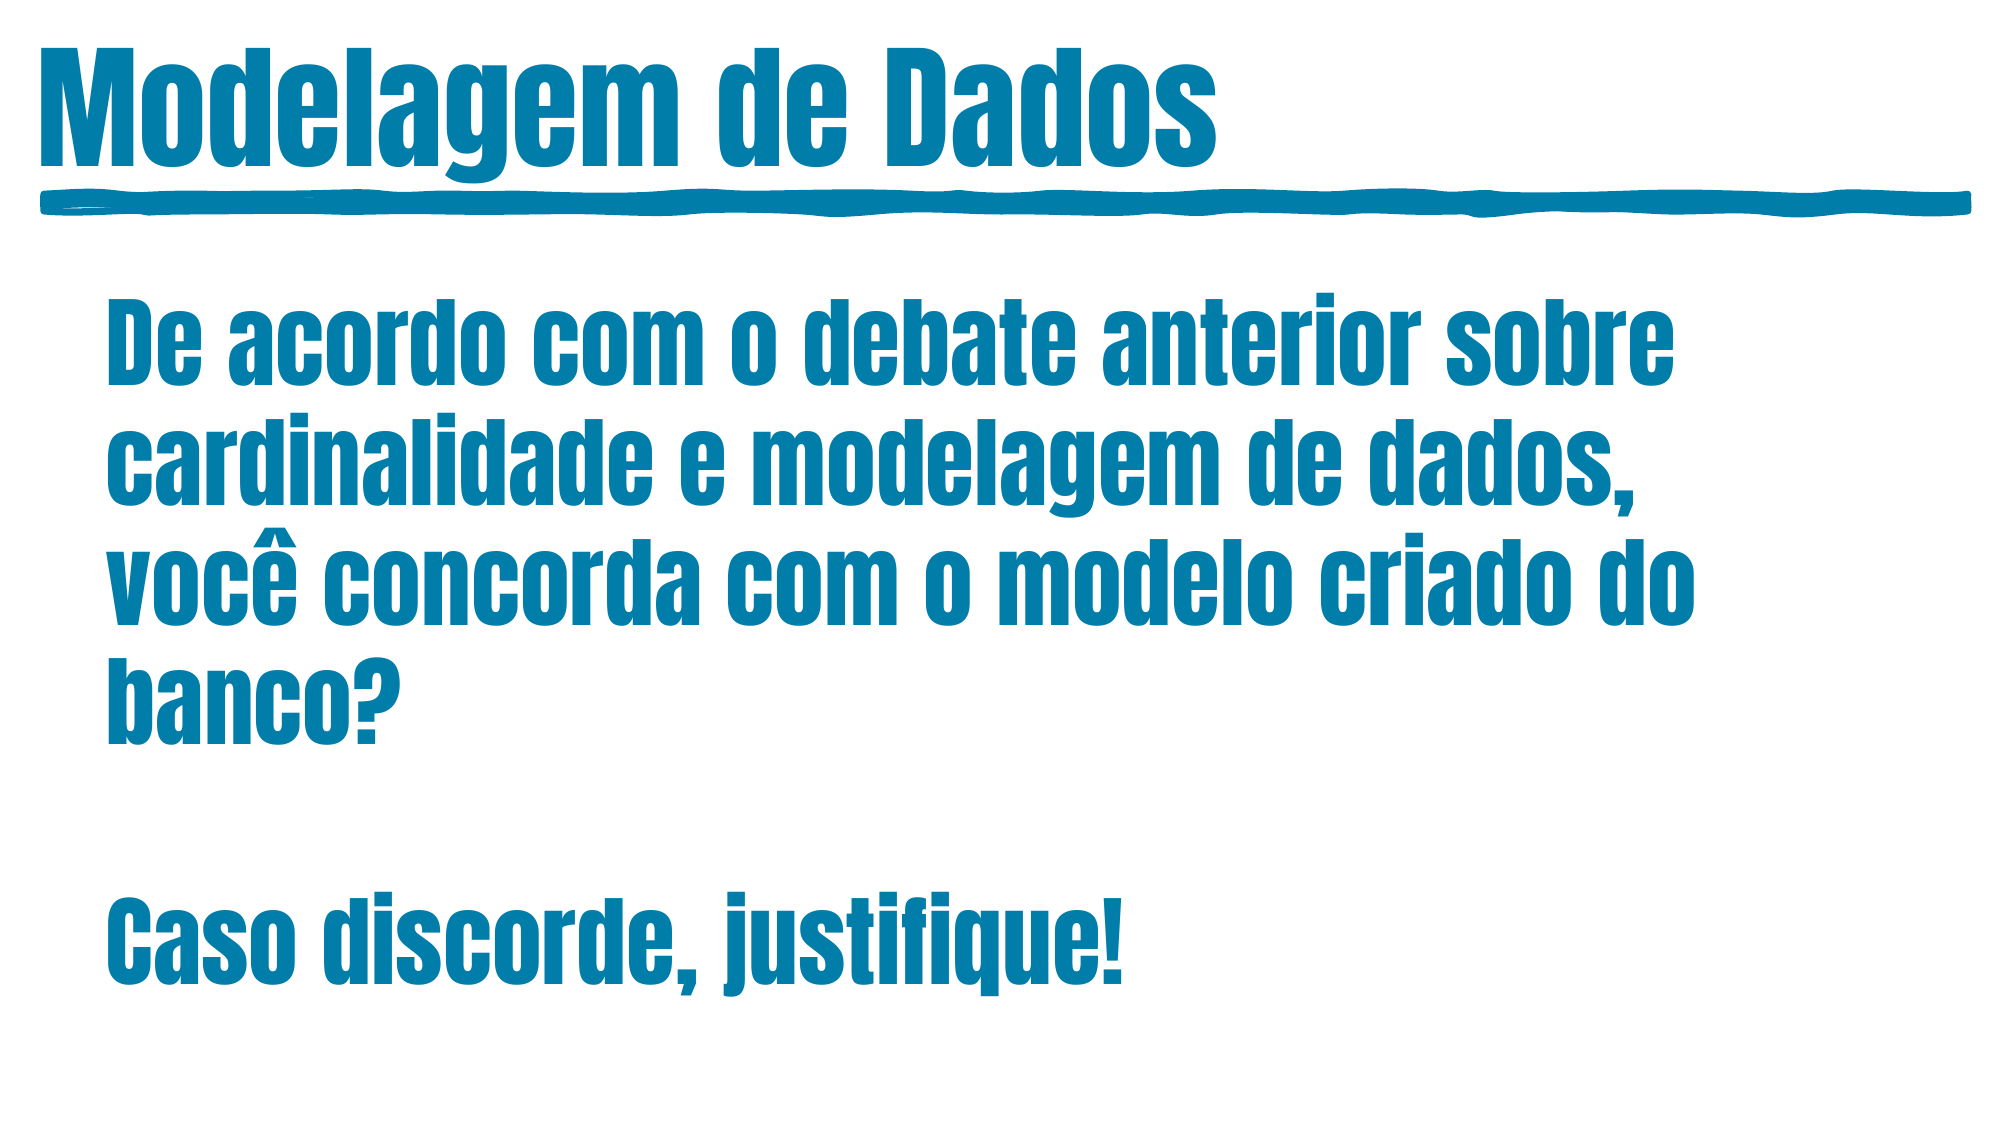

Modelagem de Dados

De acordo com o debate anterior sobre cardinalidade e modelagem de dados, você concorda com o modelo criado do banco?

Caso discorde, justifique!